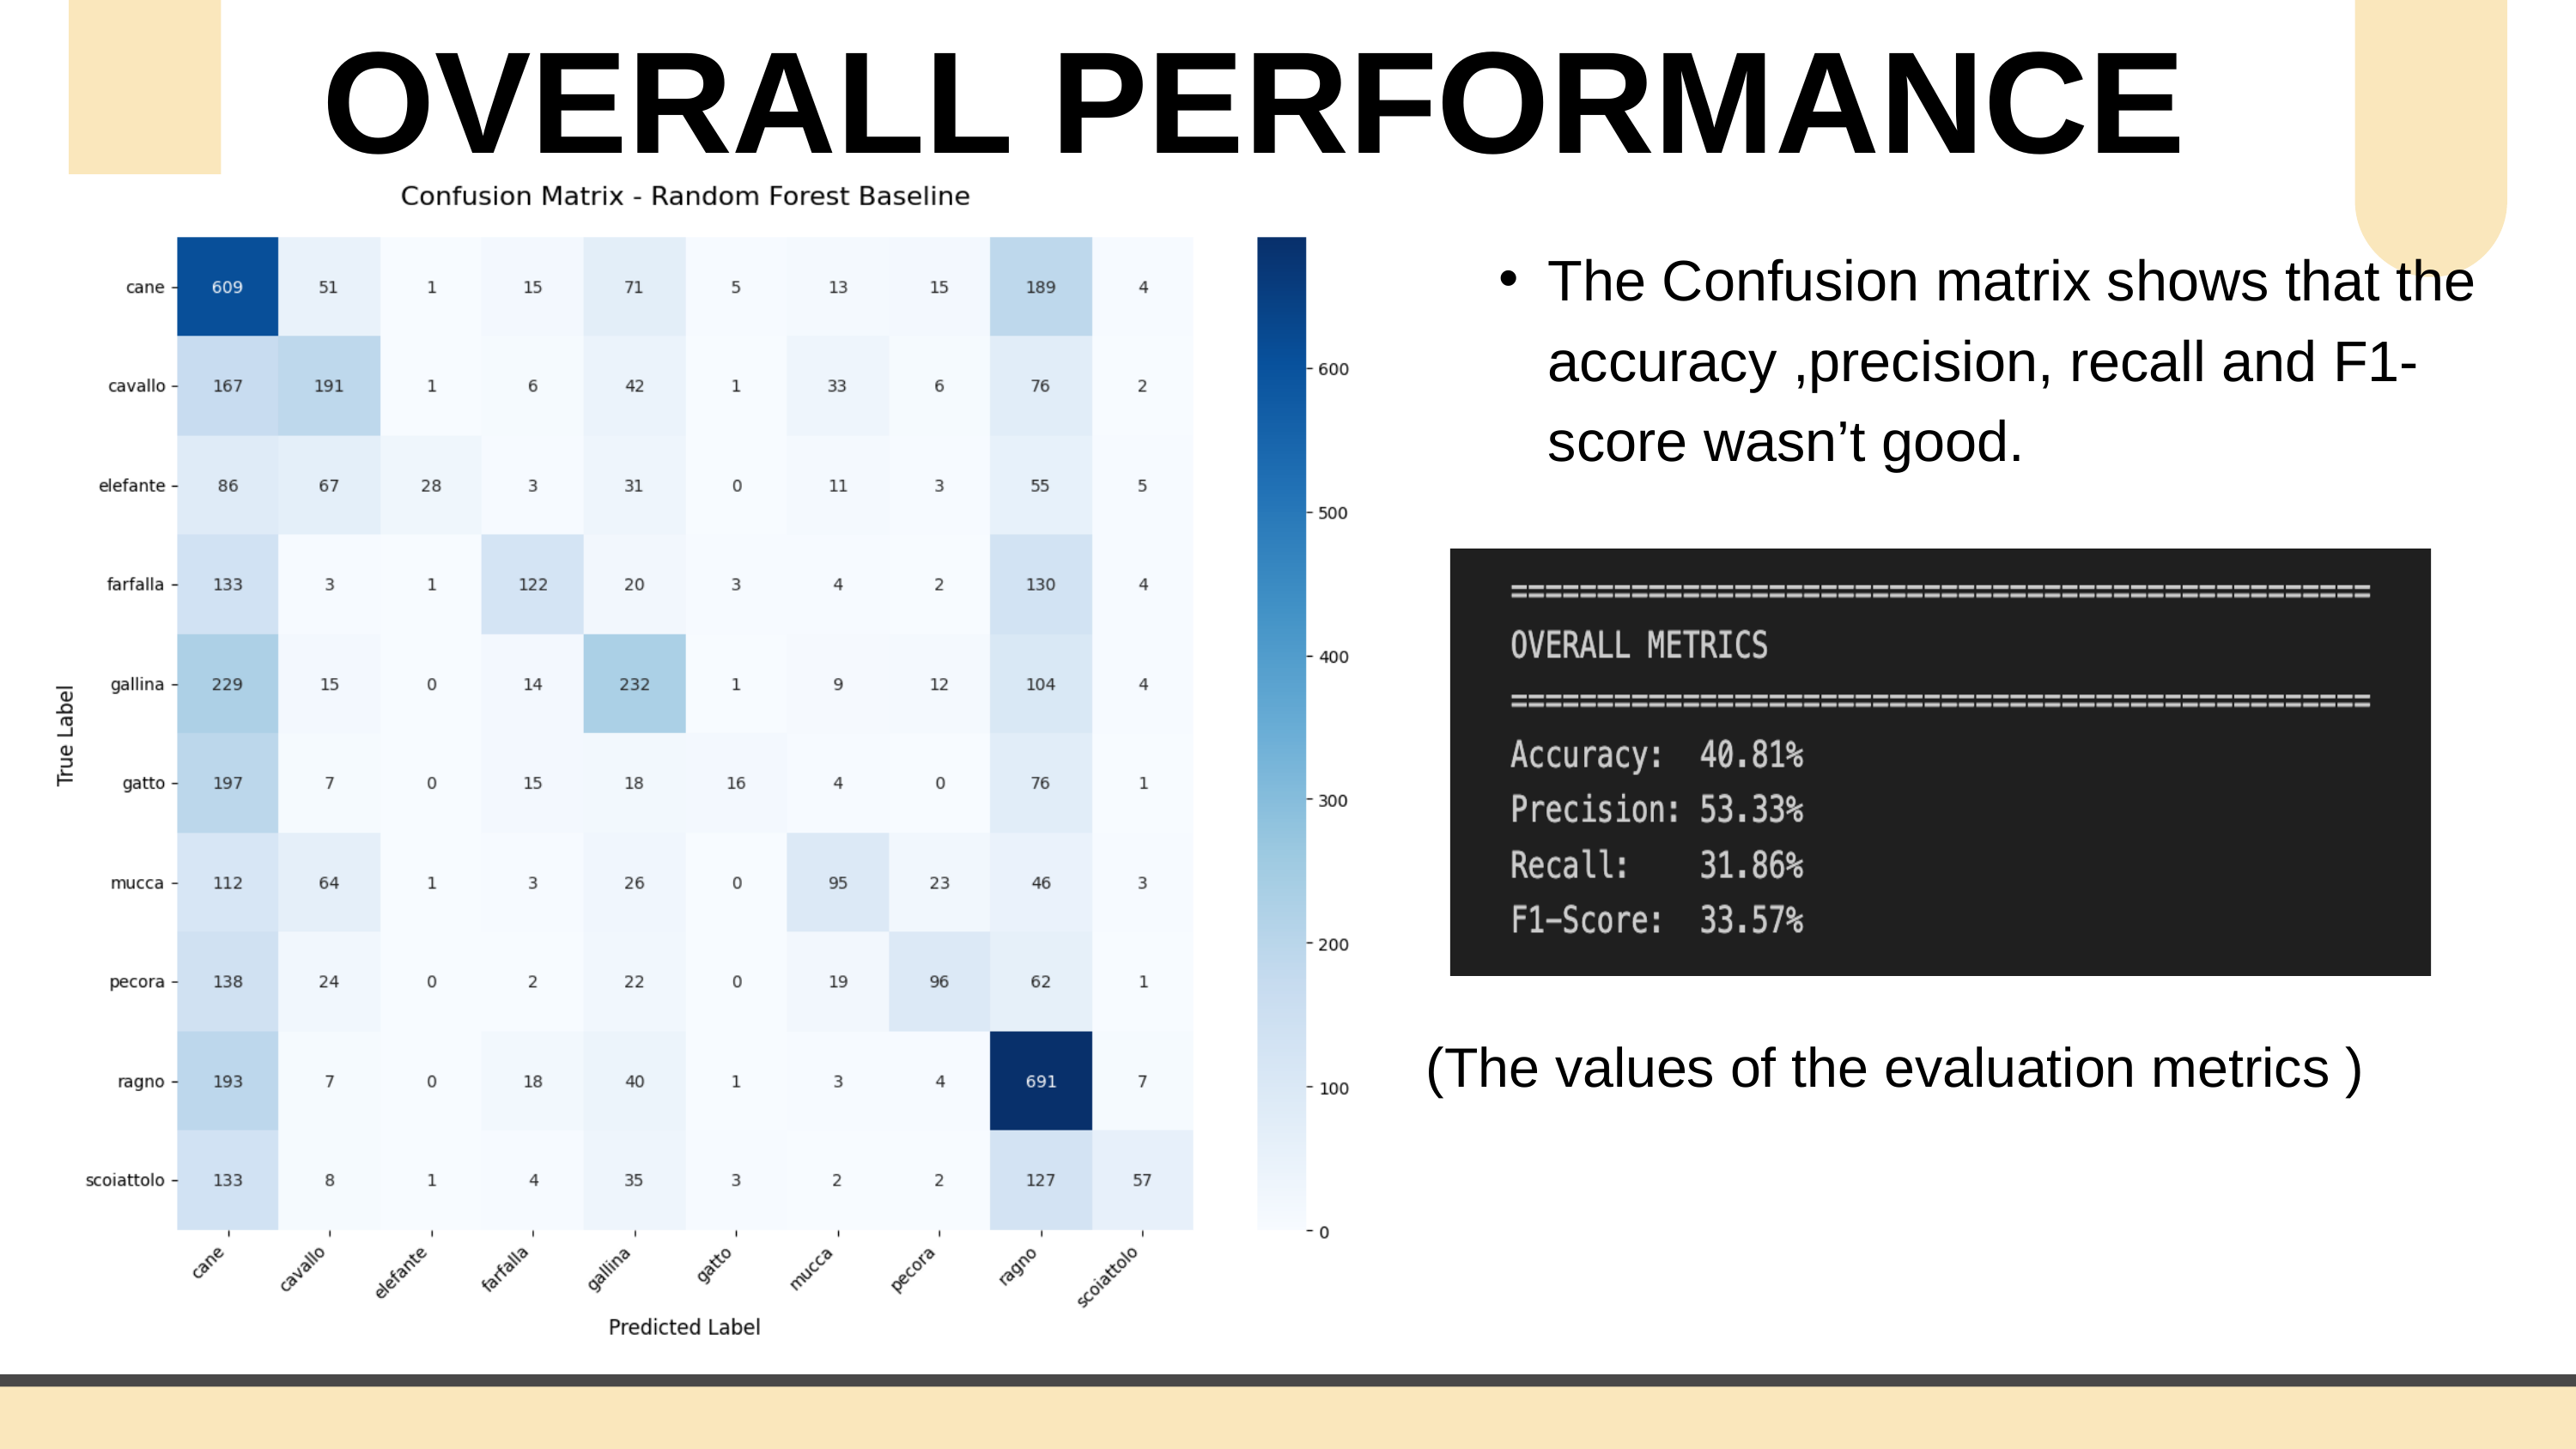

OVERALL PERFORMANCE

The Confusion matrix shows that the accuracy ,precision, recall and F1-score wasn’t good.

(The values of the evaluation metrics )